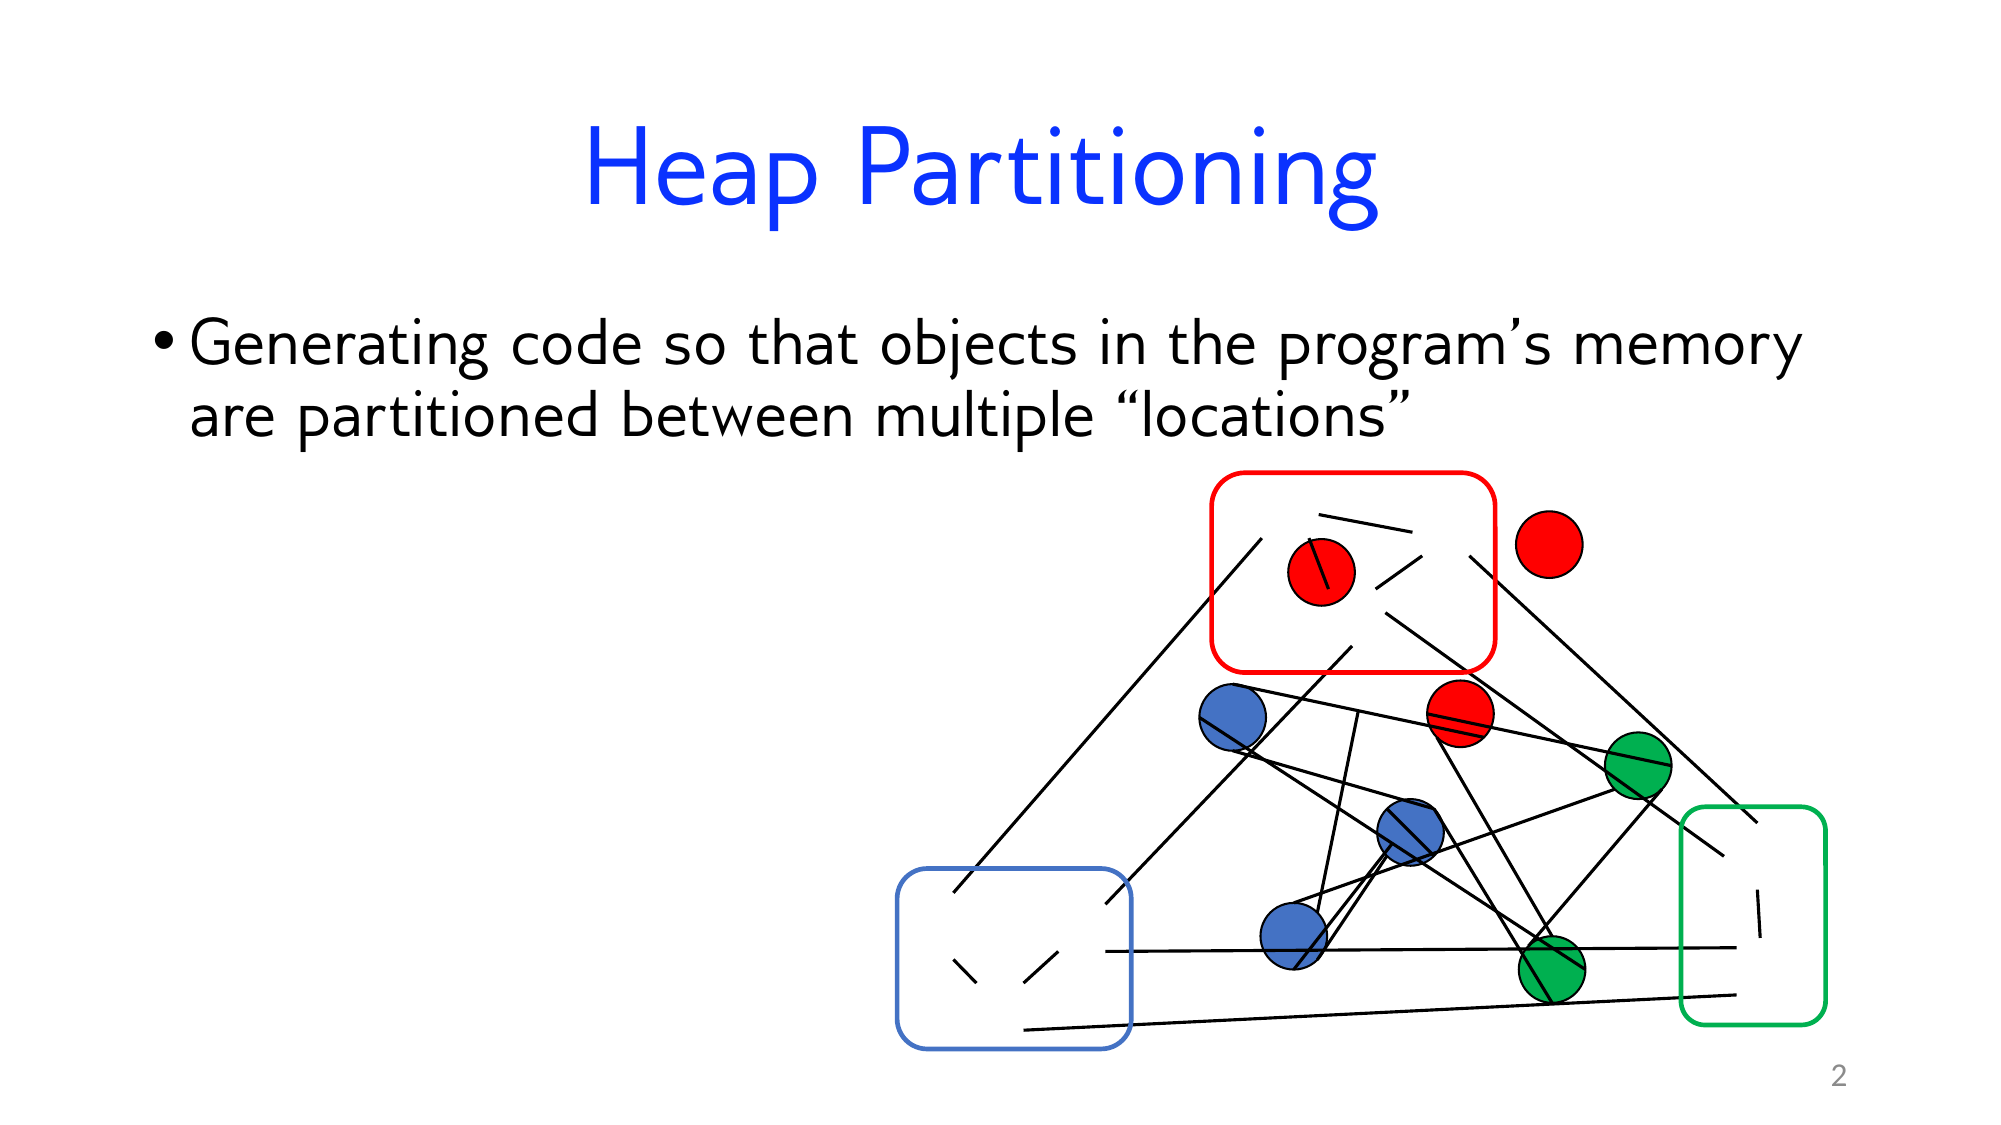

# Heap Partitioning
Generating code so that objects in the program’s memory are partitioned between multiple “locations”

2